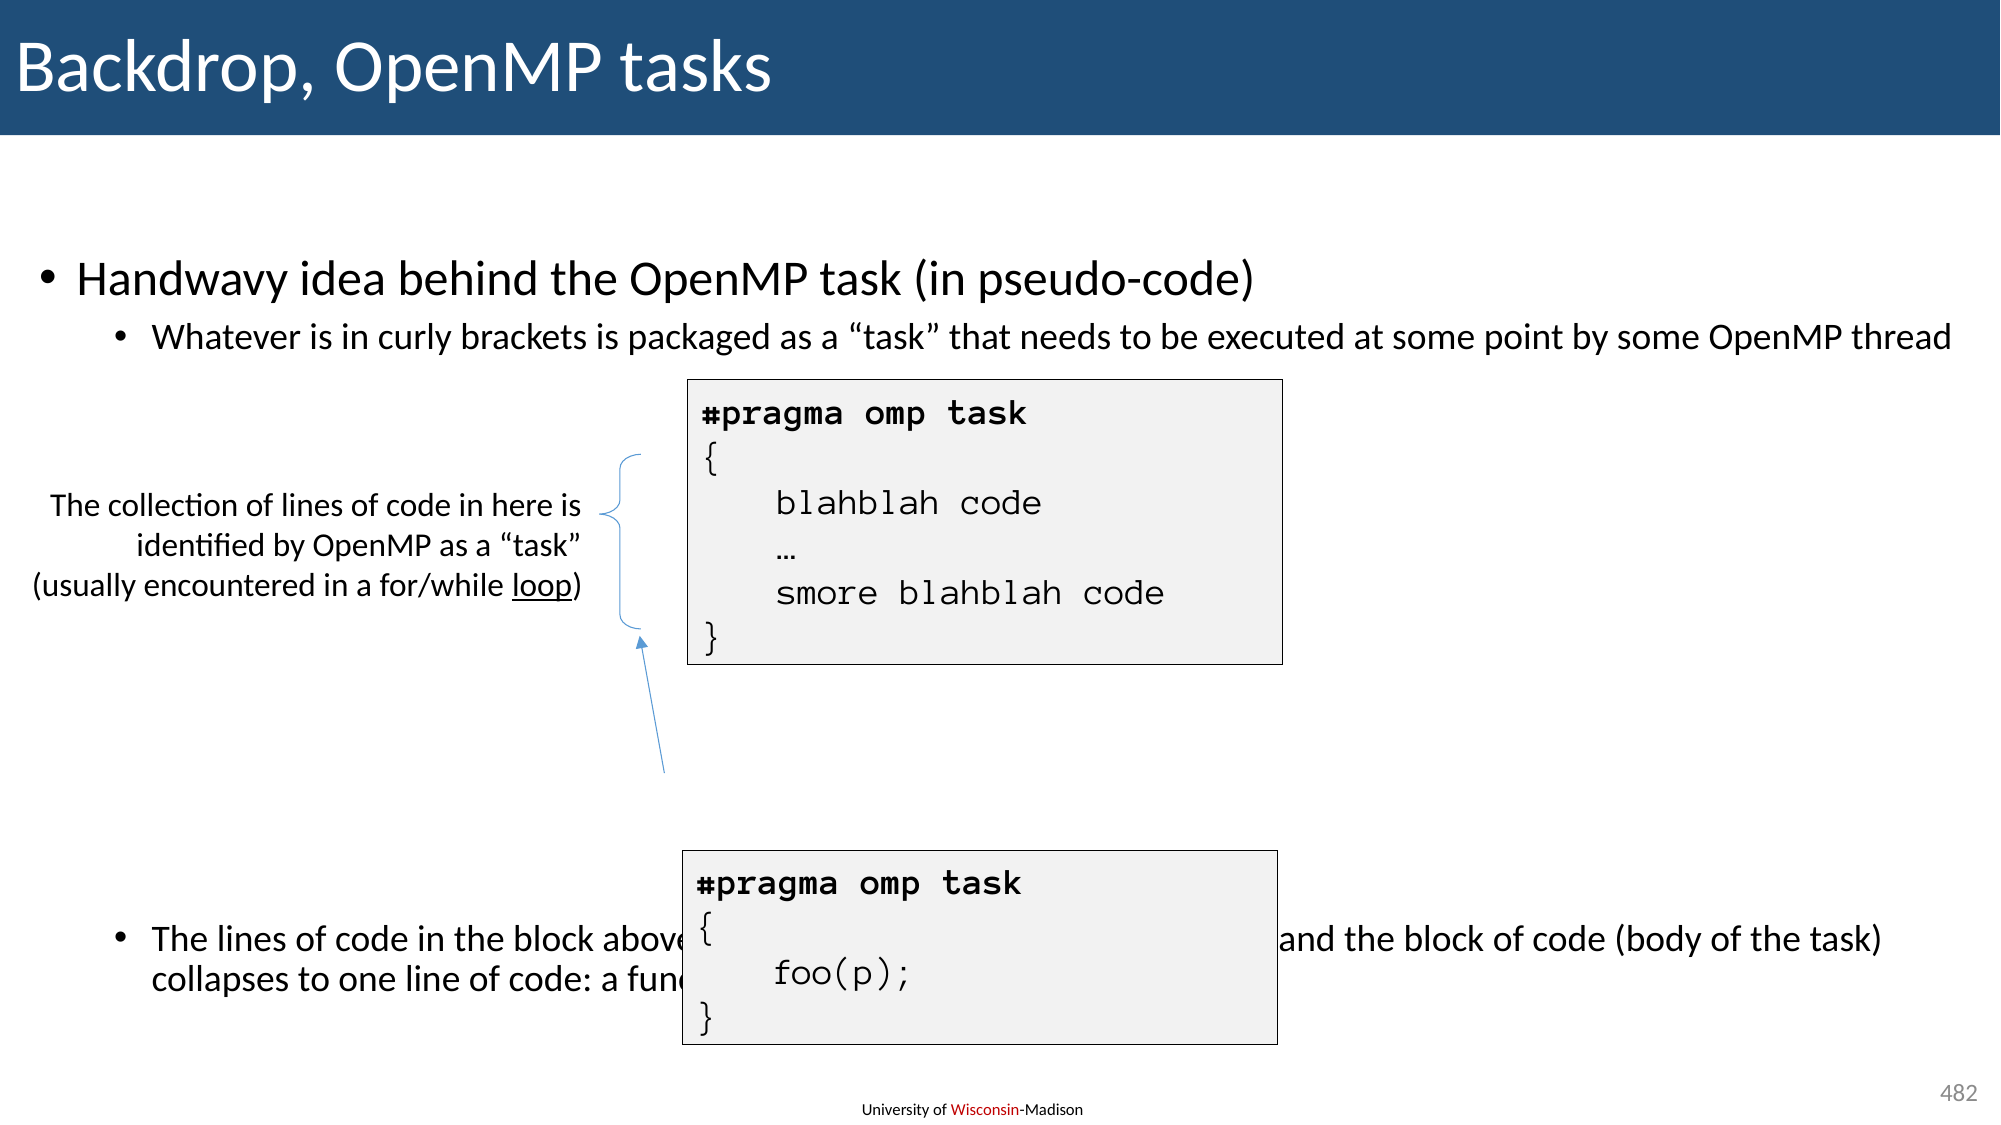

# Backdrop, OpenMP tasks
Handwavy idea behind the OpenMP task (in pseudo-code)
Whatever is in curly brackets is packaged as a “task” that needs to be executed at some point by some OpenMP thread

The lines of code in the block above are often organized as a function call, and the block of code (body of the task) collapses to one line of code: a function call (foo, in our example)
#pragma omp task
{
blahblah code
…
smore blahblah code
}

The collection of lines of code in here is identified by OpenMP as a “task”
(usually encountered in a for/while loop)
#pragma omp task
{
foo(p);
}
482